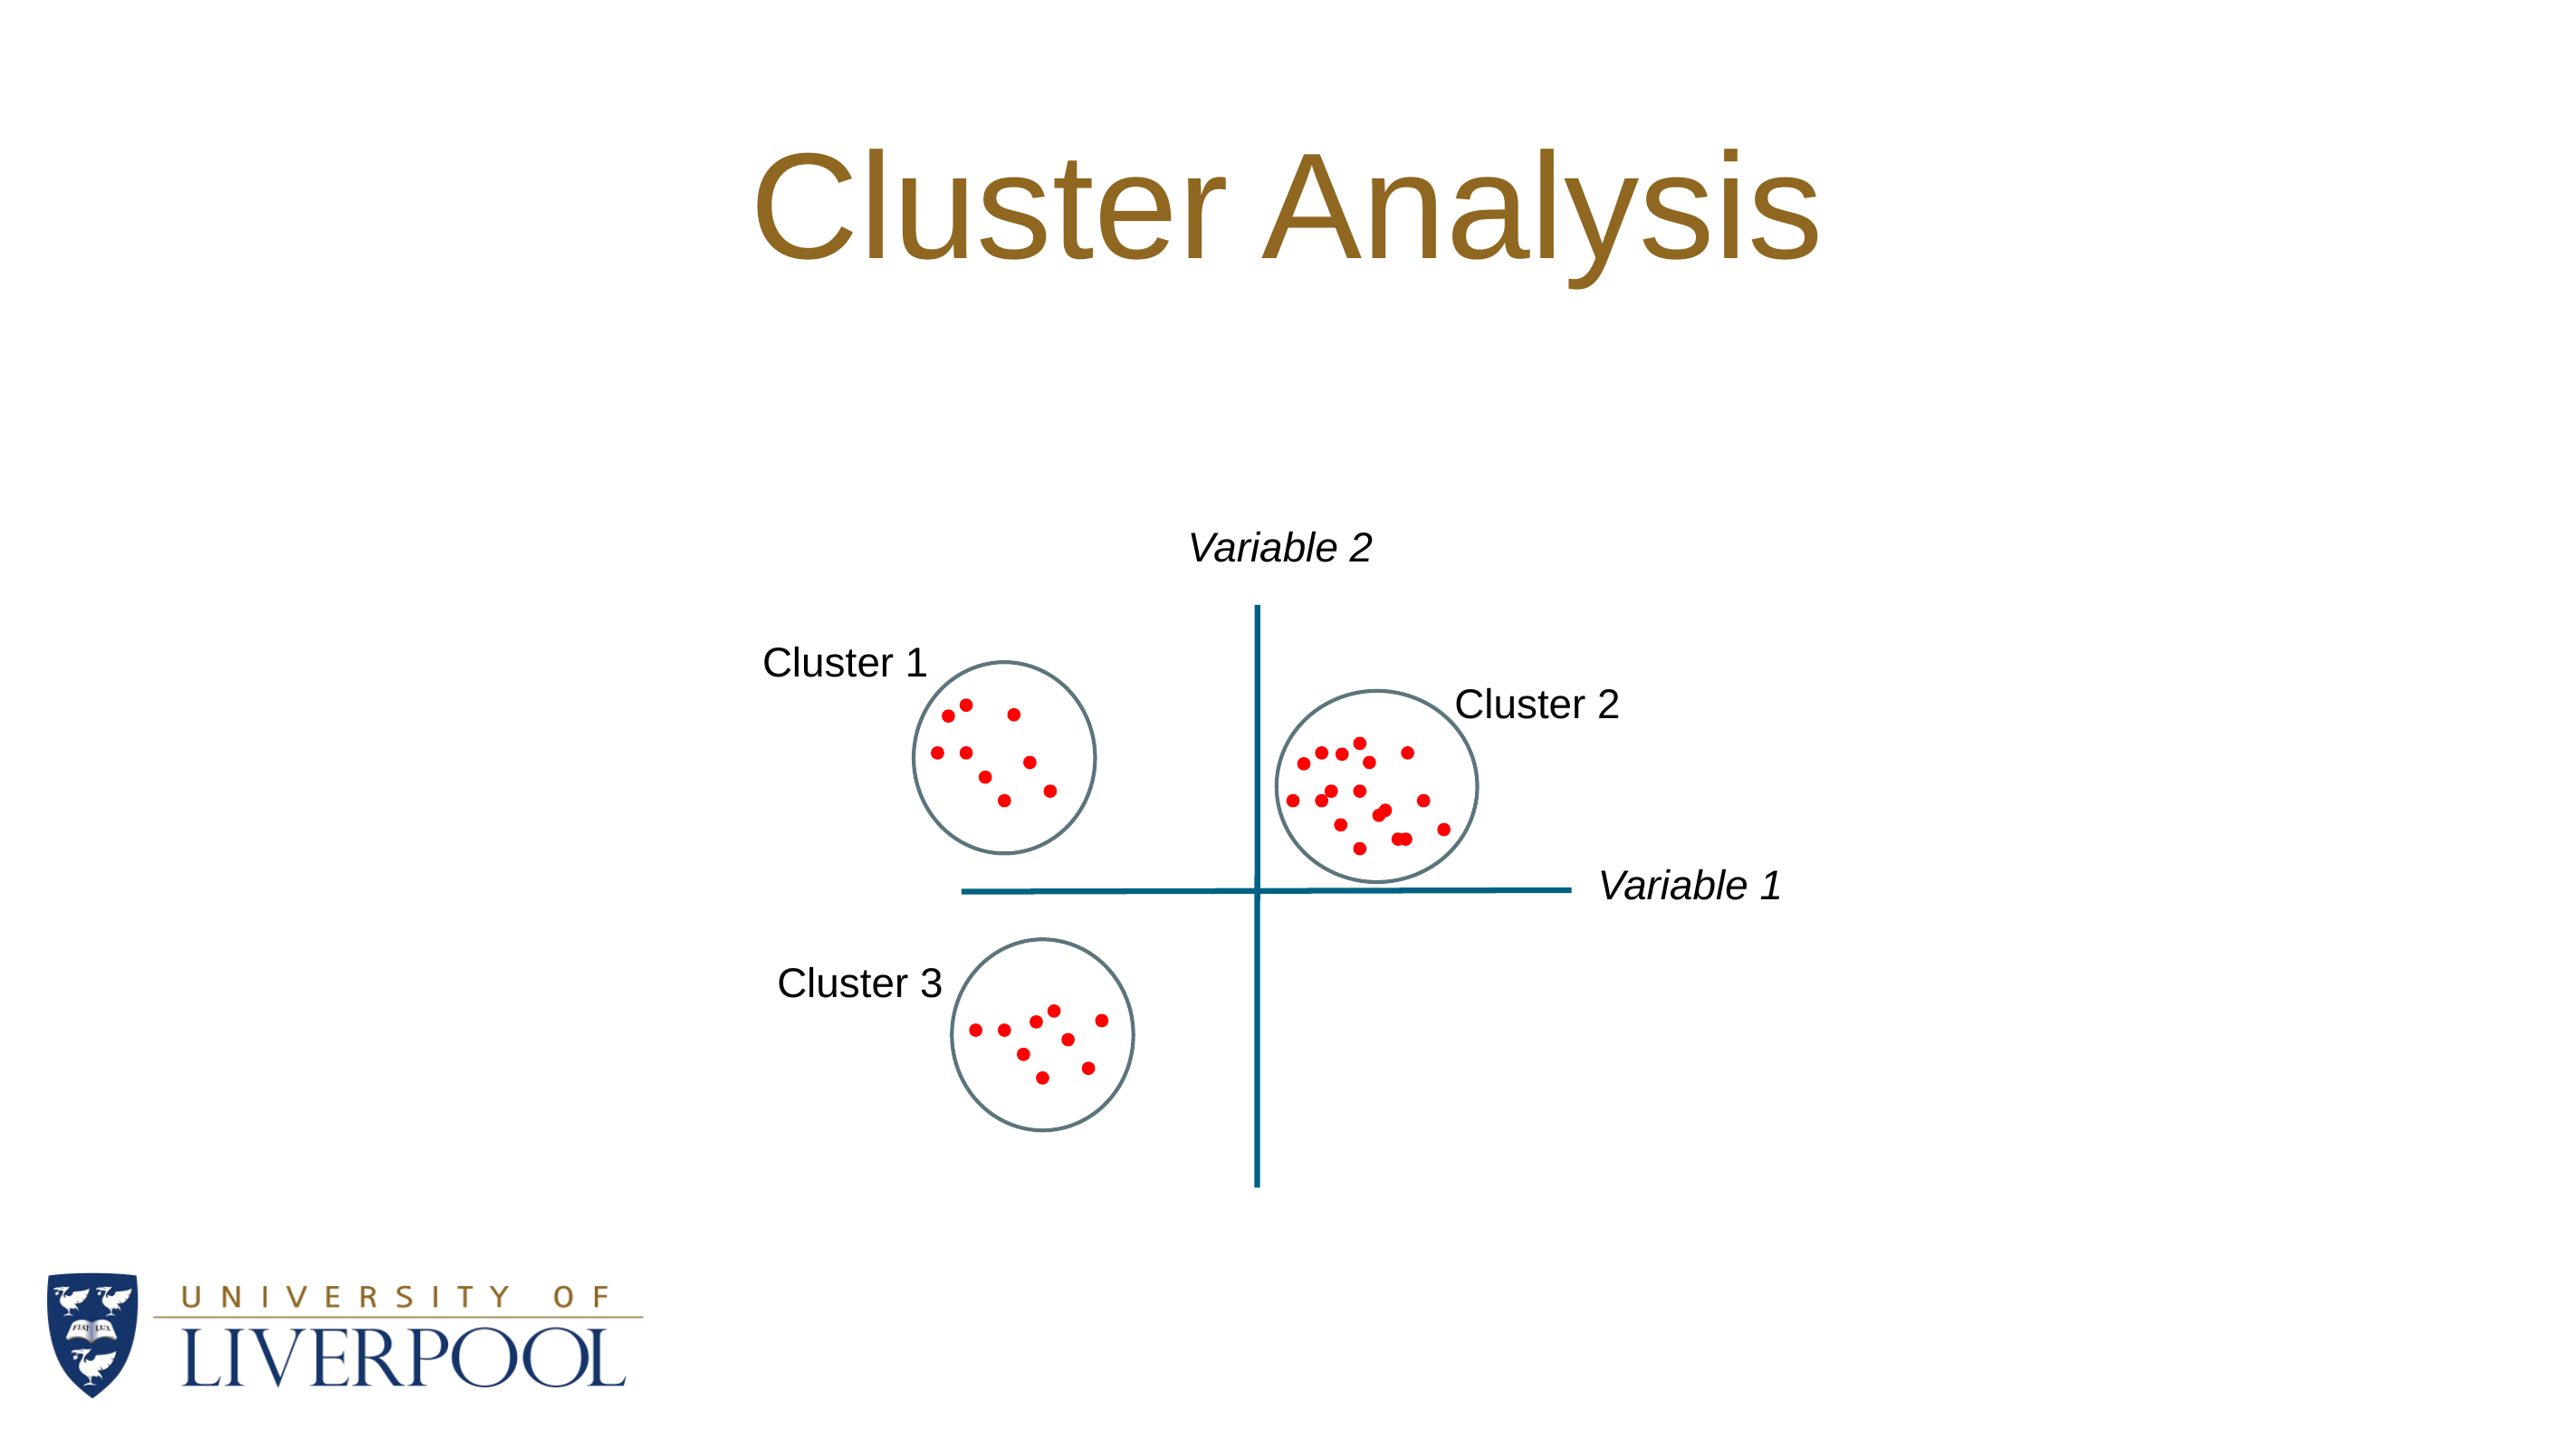

# Cluster Analysis
Variable 2

Cluster 1

Cluster 2

Variable 1

Cluster 3